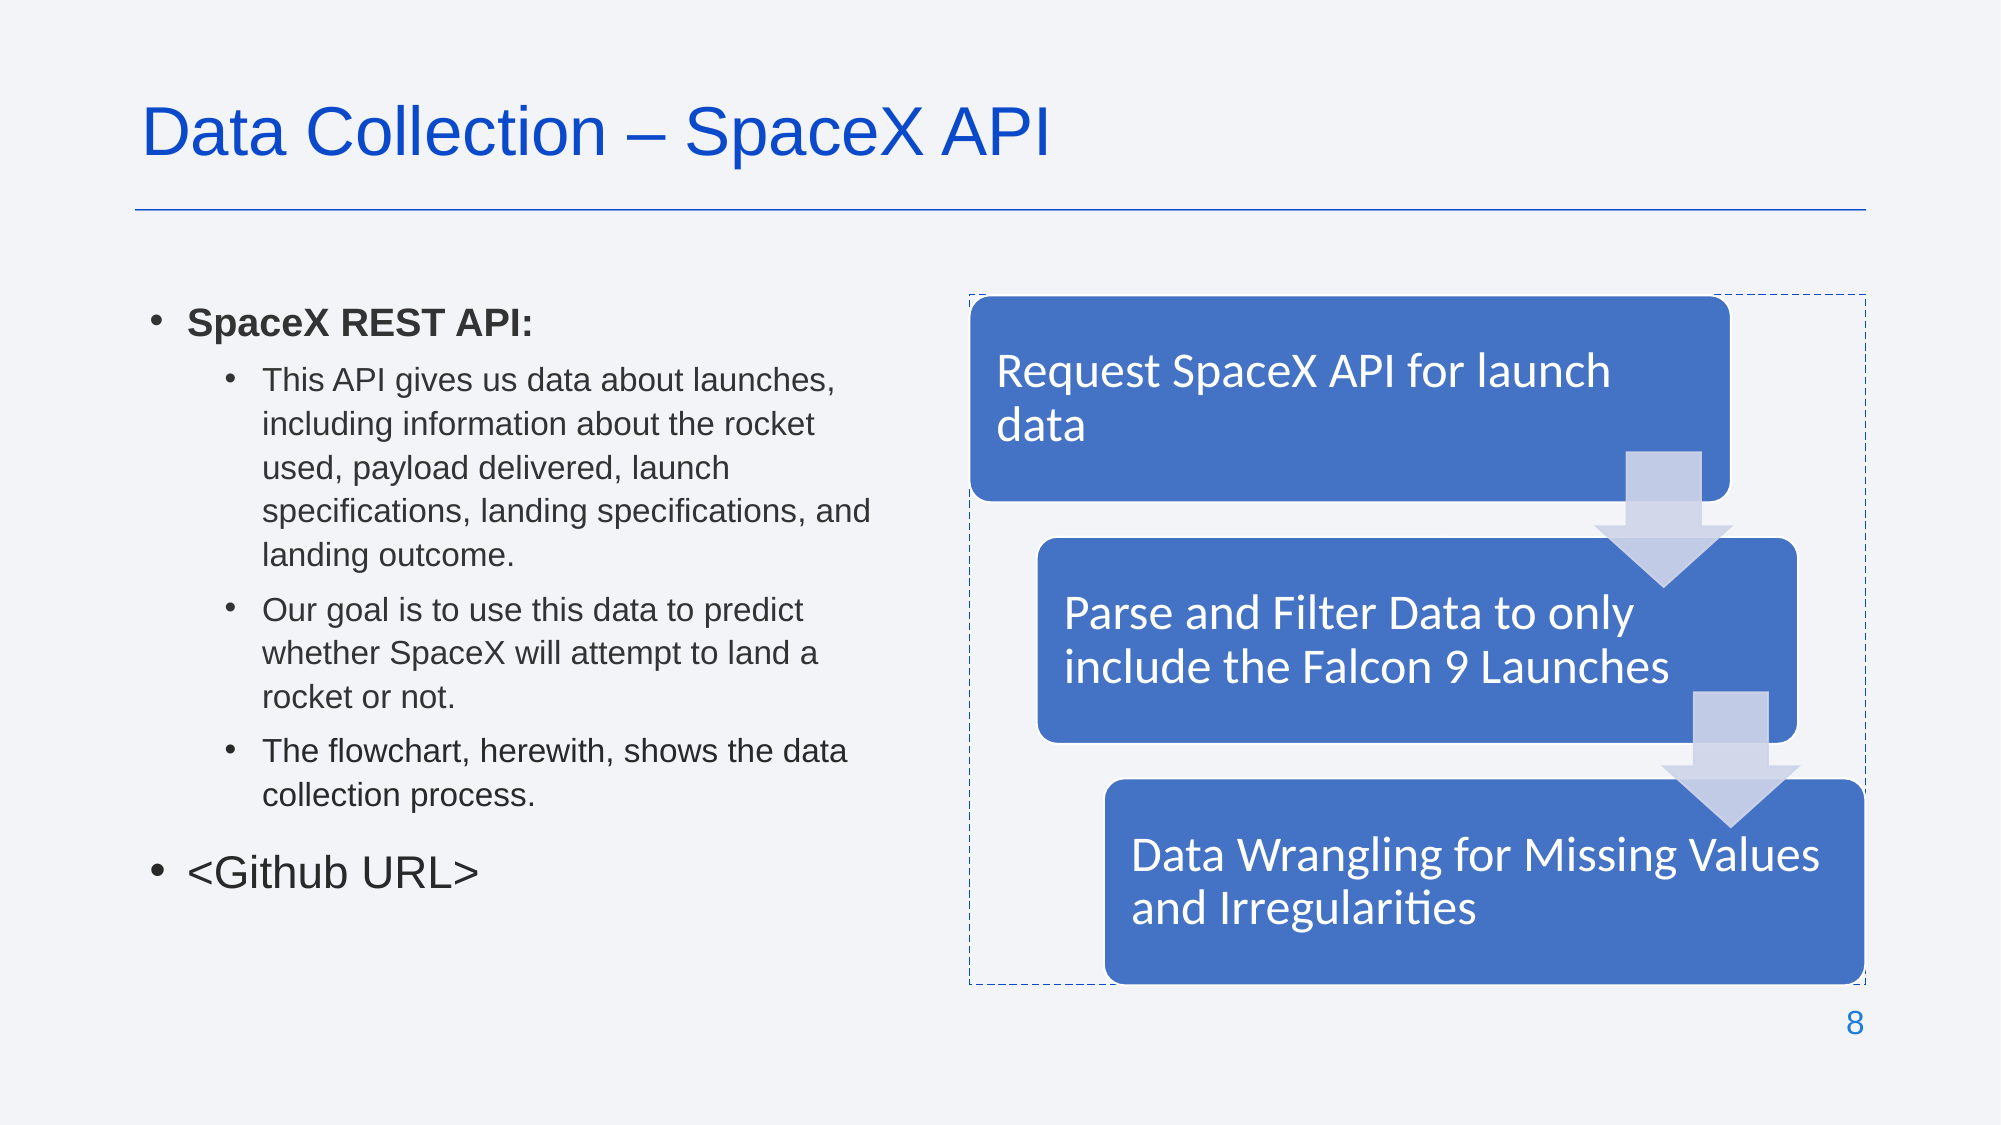

Data Collection – SpaceX API
SpaceX REST API:
This API gives us data about launches, including information about the rocket used, payload delivered, launch specifications, landing specifications, and landing outcome.
Our goal is to use this data to predict whether SpaceX will attempt to land a rocket or not.
The flowchart, herewith, shows the data collection process.
<Github URL>

Request SpaceX API for launch data
Parse and Filter Data to only include the Falcon 9 Launches
Data Wrangling for Missing Values and Irregularities

8